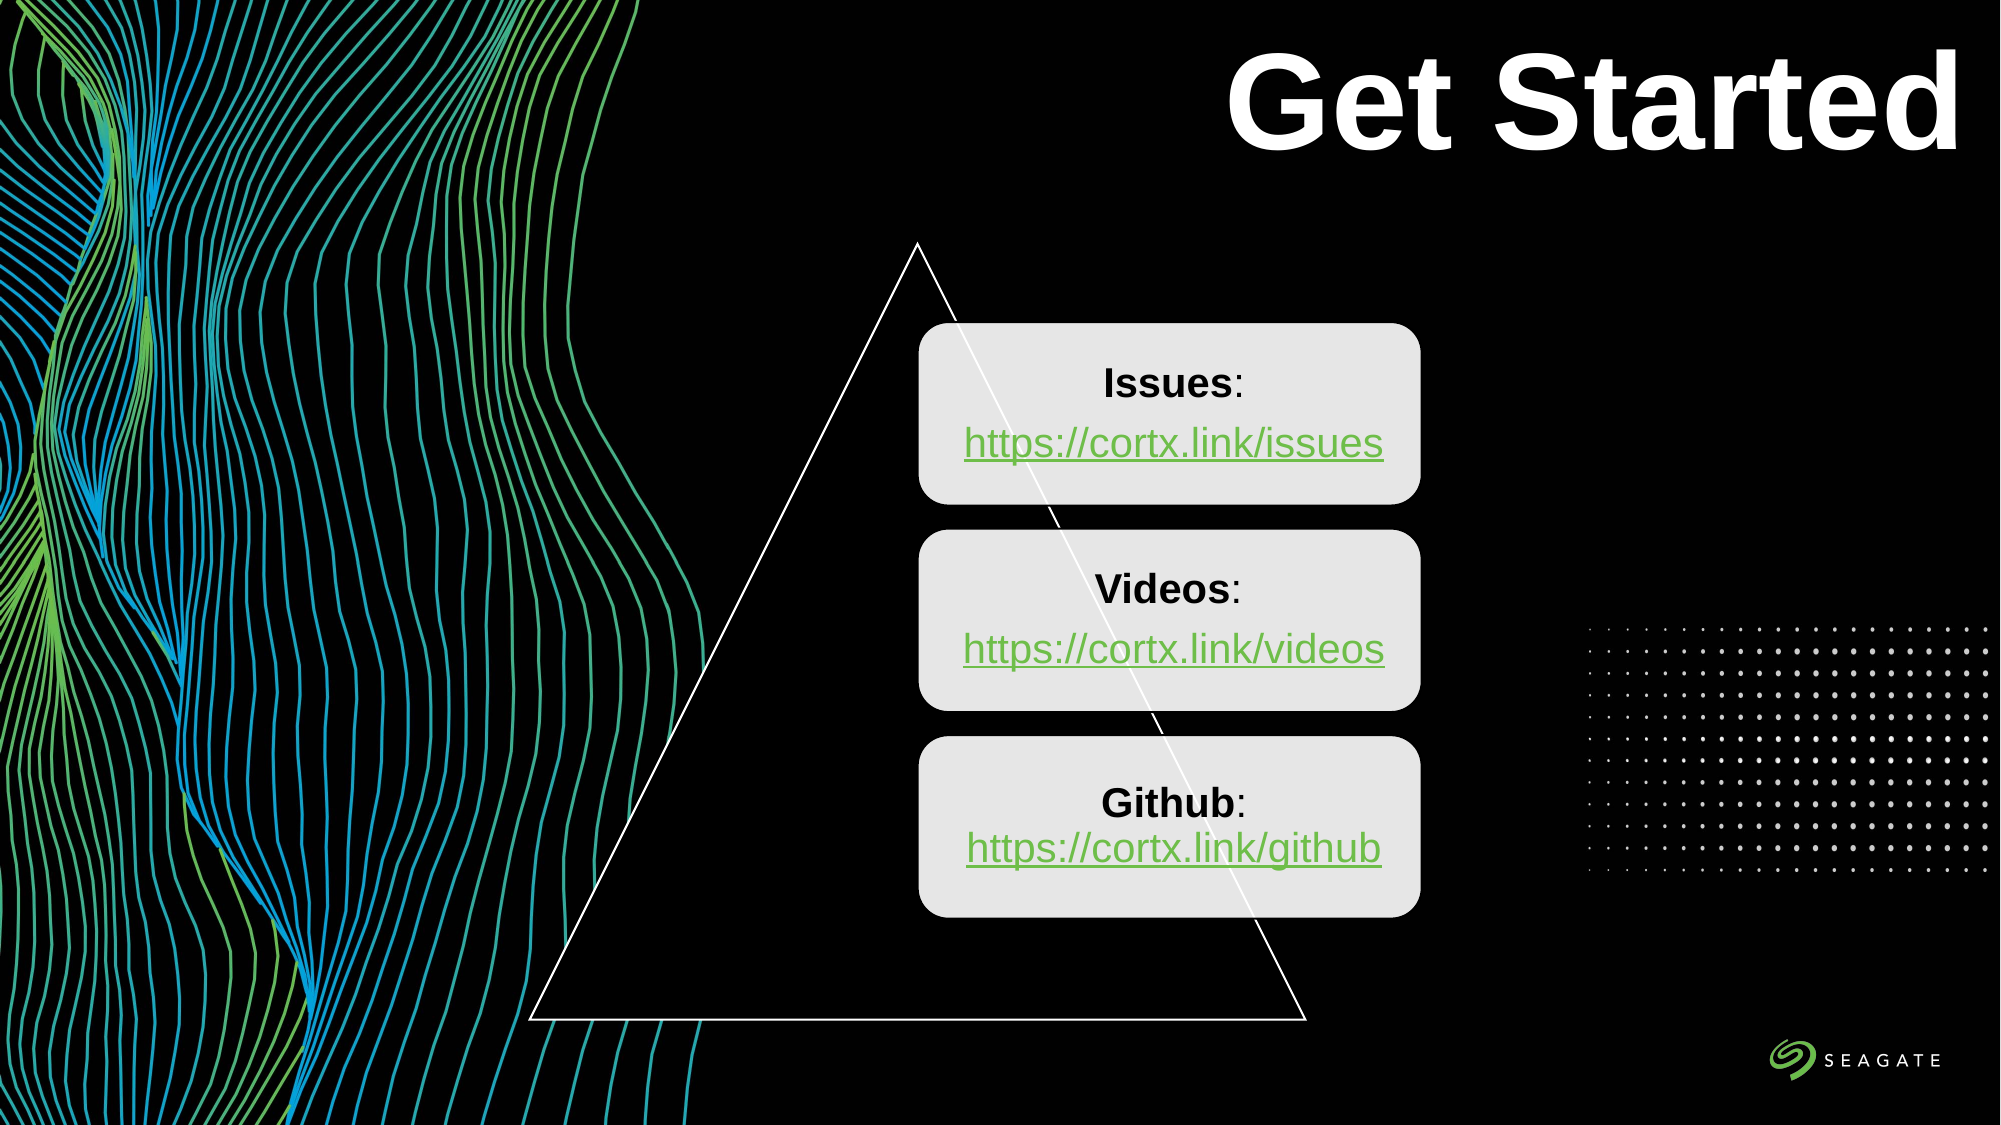

# Get Started
Issues:
 https://cortx.link/issues
Videos:
https://cortx.link/videos
Github: https://cortx.link/github